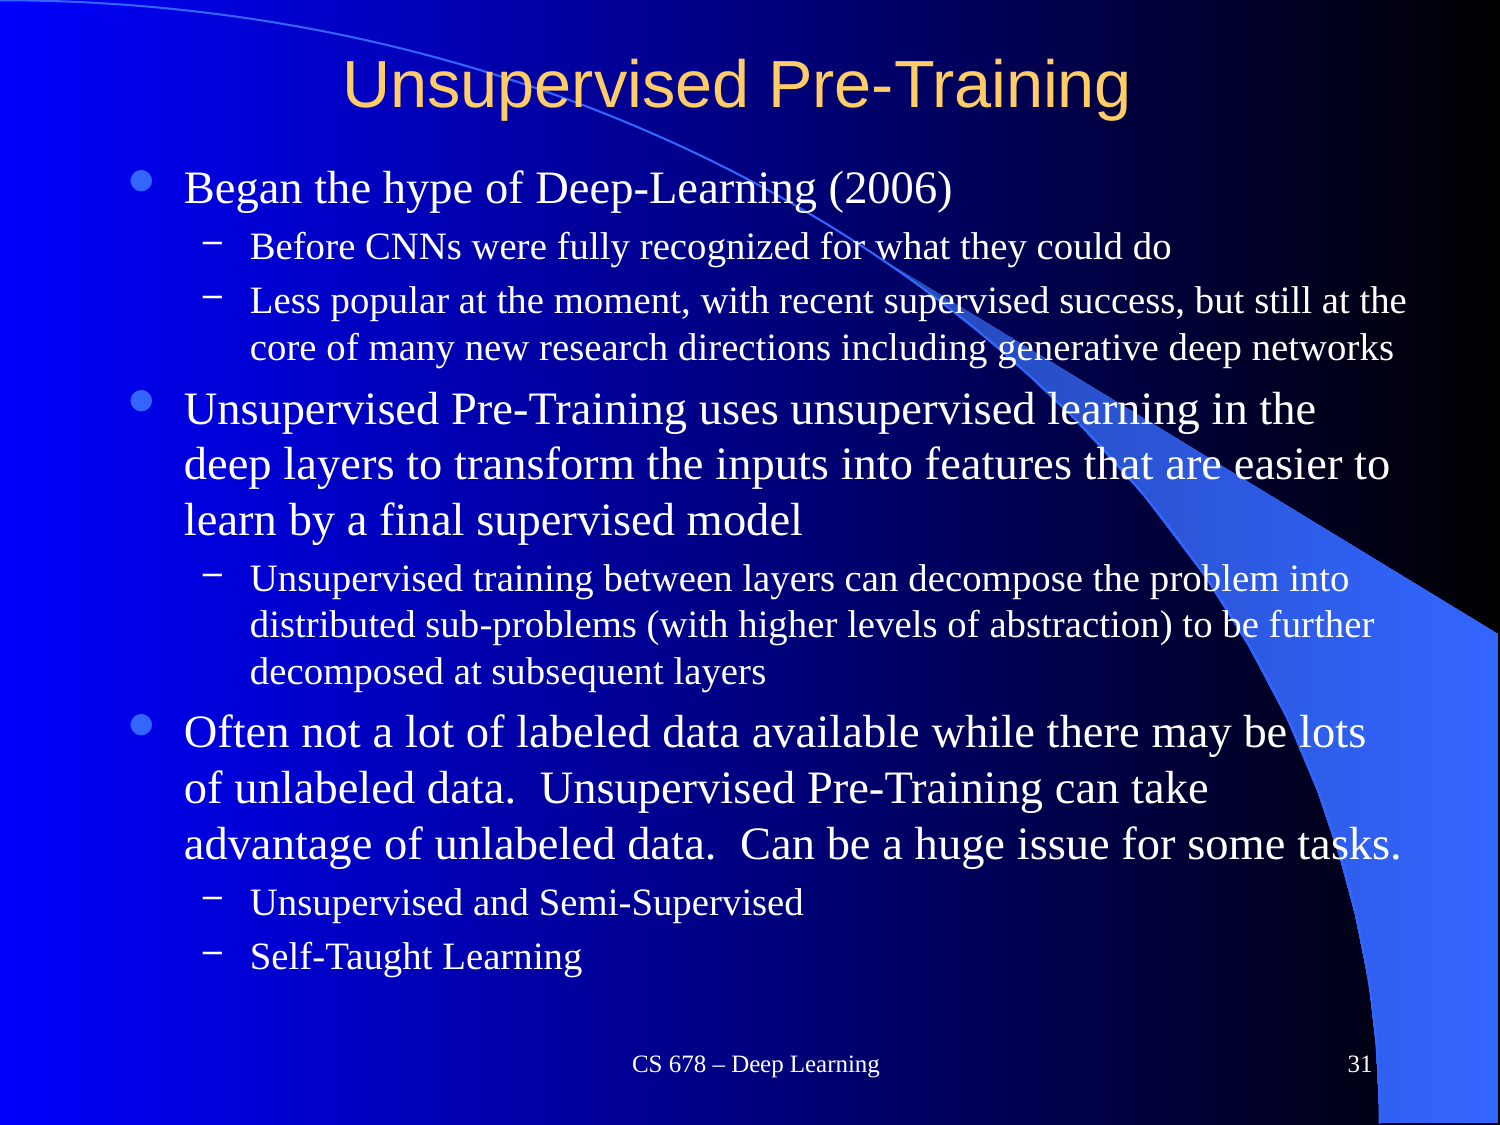

# Unsupervised Pre-Training
Began the hype of Deep-Learning (2006)
Before CNNs were fully recognized for what they could do
Less popular at the moment, with recent supervised success, but still at the core of many new research directions including generative deep networks
Unsupervised Pre-Training uses unsupervised learning in the deep layers to transform the inputs into features that are easier to learn by a final supervised model
Unsupervised training between layers can decompose the problem into distributed sub-problems (with higher levels of abstraction) to be further decomposed at subsequent layers
Often not a lot of labeled data available while there may be lots of unlabeled data.  Unsupervised Pre-Training can take advantage of unlabeled data.  Can be a huge issue for some tasks.
Unsupervised and Semi-Supervised
Self-Taught Learning
CS 678 – Deep Learning
31